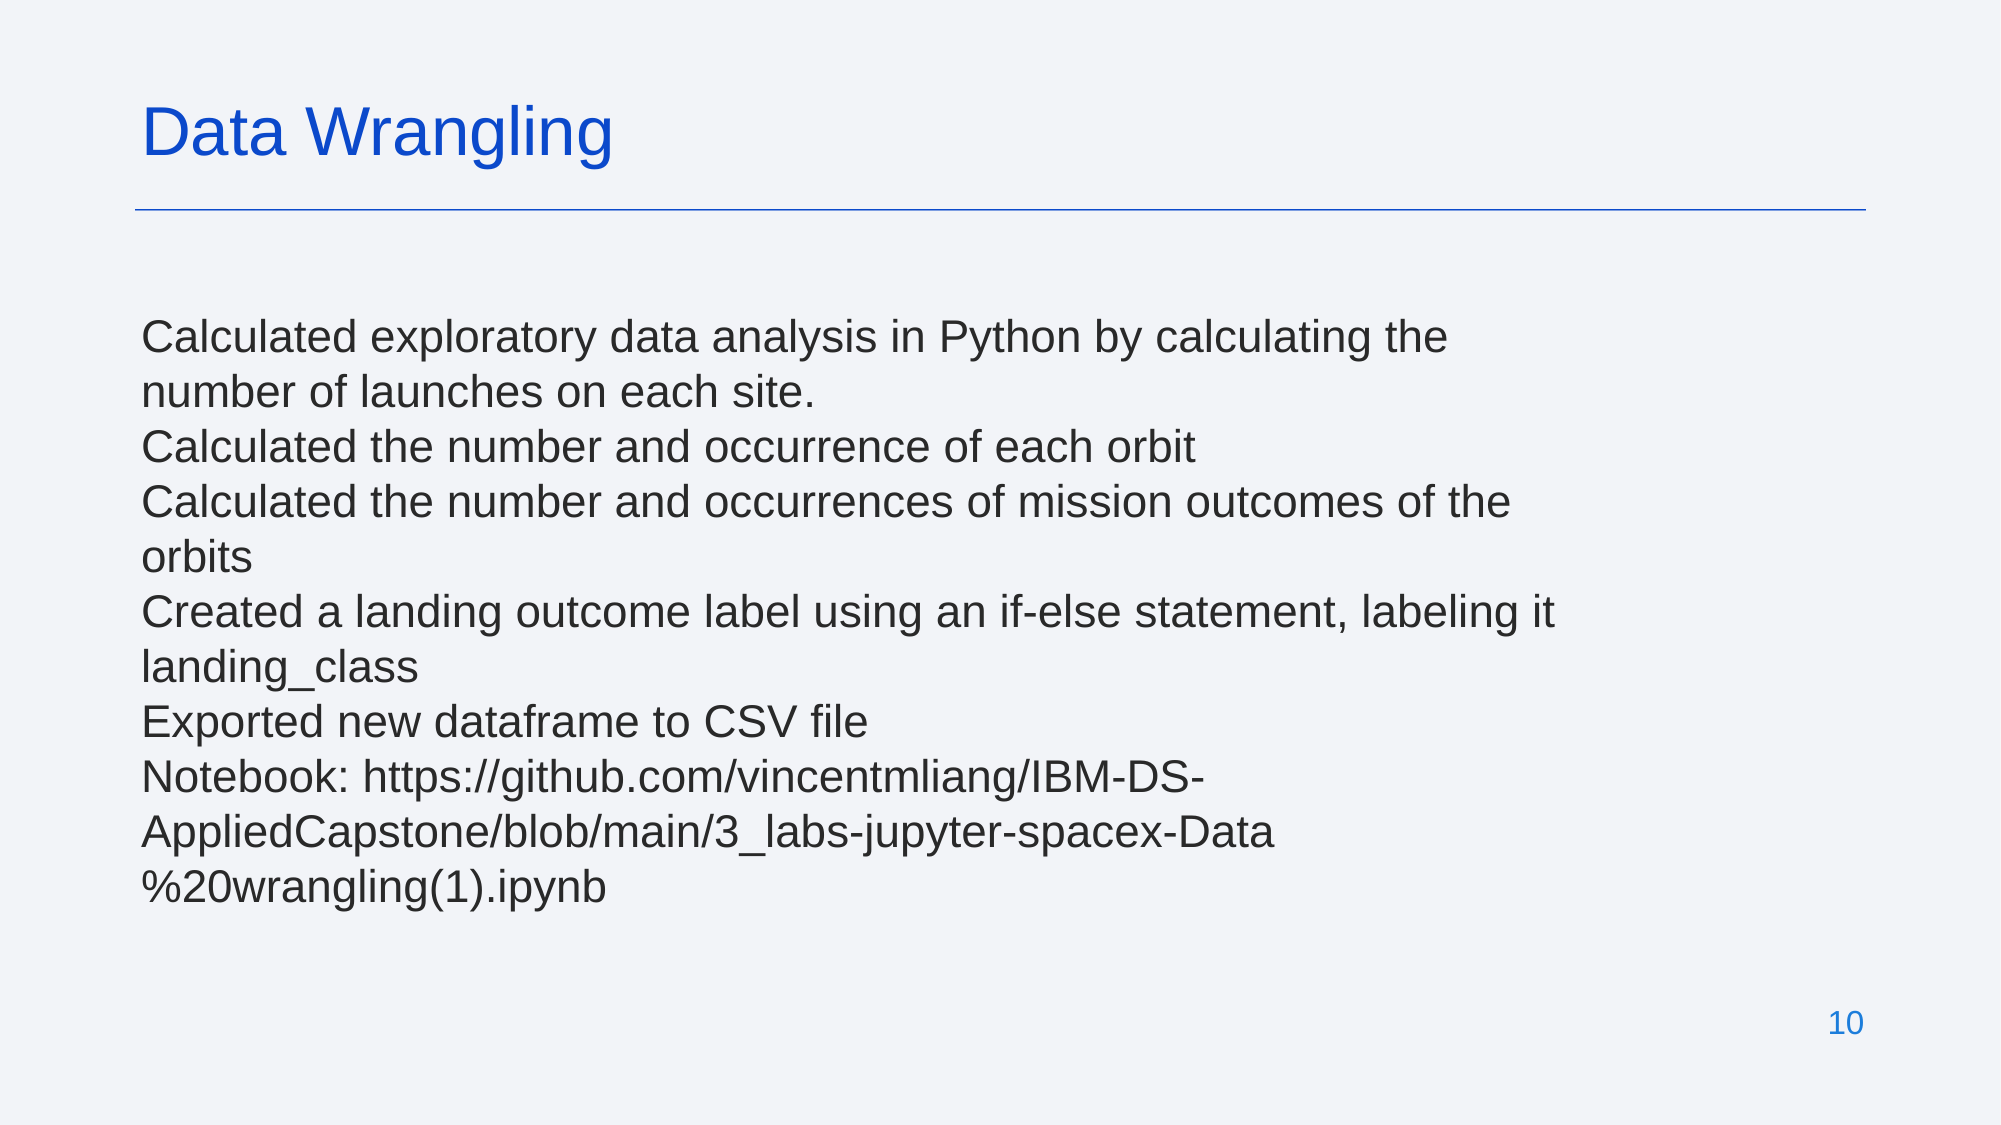

Data Wrangling
Calculated exploratory data analysis in Python by calculating the number of launches on each site.
Calculated the number and occurrence of each orbit
Calculated the number and occurrences of mission outcomes of the orbits
Created a landing outcome label using an if-else statement, labeling it landing_class
Exported new dataframe to CSV file
Notebook: https://github.com/vincentmliang/IBM-DS-AppliedCapstone/blob/main/3_labs-jupyter-spacex-Data%20wrangling(1).ipynb

10